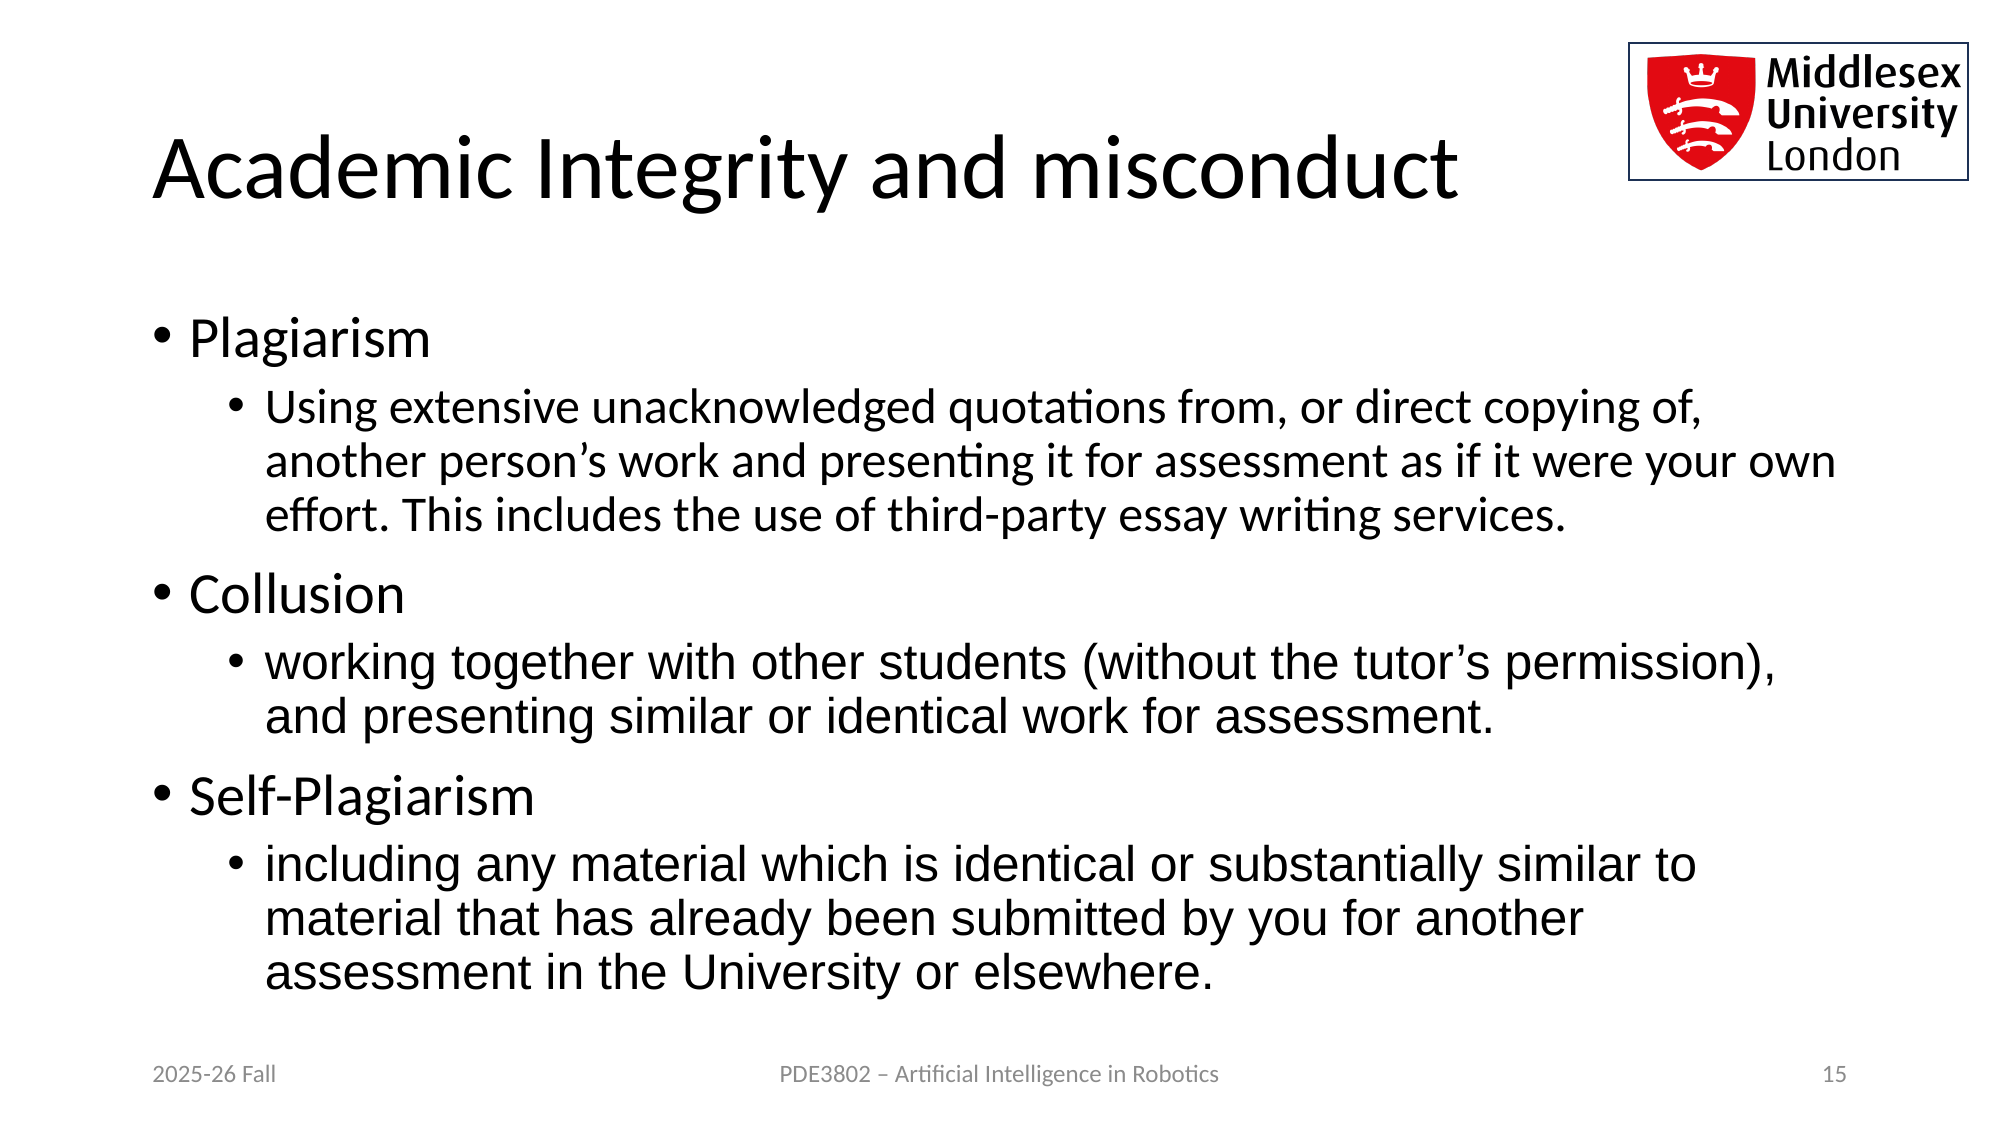

# Academic Integrity and misconduct
Plagiarism
Using extensive unacknowledged quotations from, or direct copying of, another person’s work and presenting it for assessment as if it were your own effort. This includes the use of third-party essay writing services.
Collusion
working together with other students (without the tutor’s permission), and presenting similar or identical work for assessment.
Self-Plagiarism
including any material which is identical or substantially similar to material that has already been submitted by you for another assessment in the University or elsewhere.

2025-26 Fall
PDE3802 – Artificial Intelligence in Robotics
15